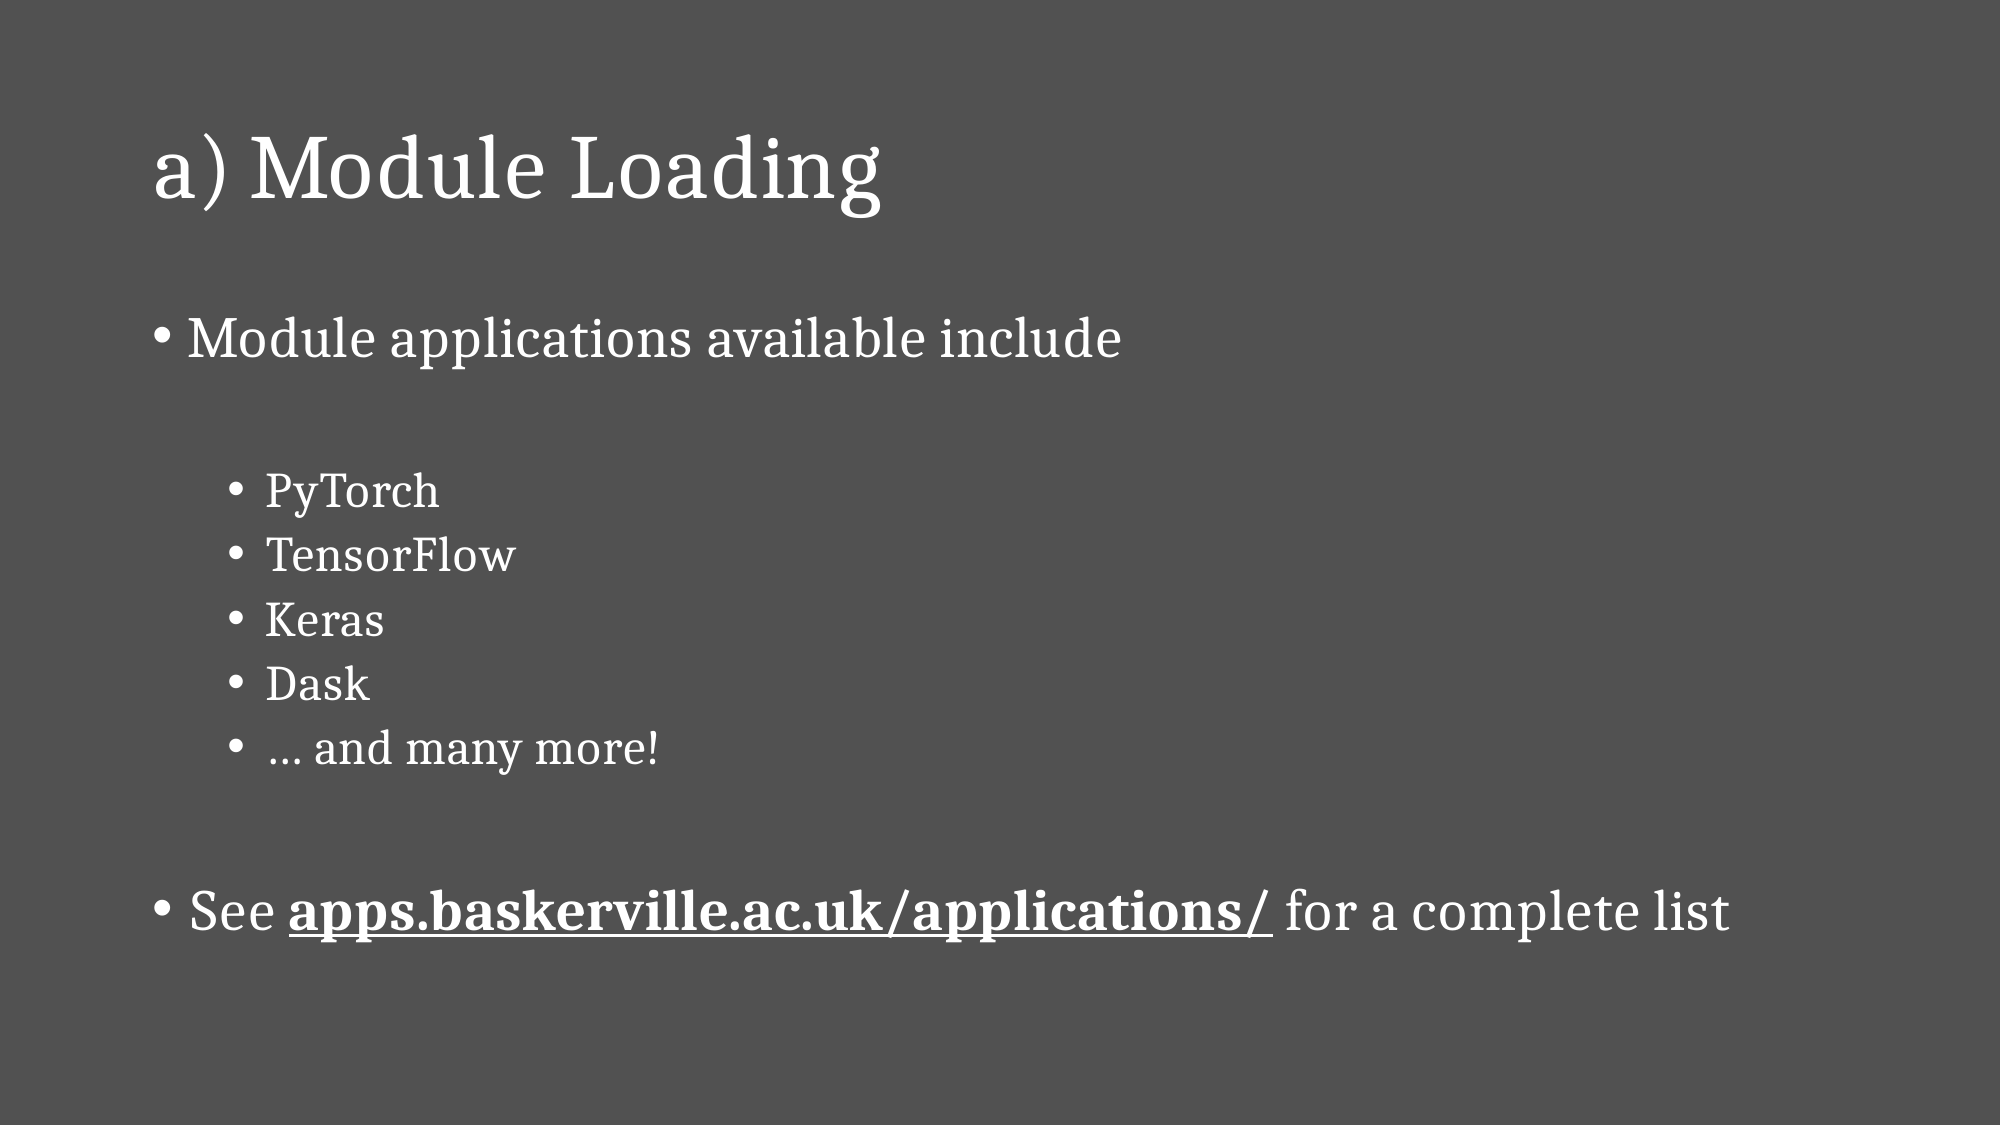

# a) Module Loading
Module applications available include

PyTorch
TensorFlow
Keras
Dask
… and many more!

See apps.baskerville.ac.uk/applications/ for a complete list